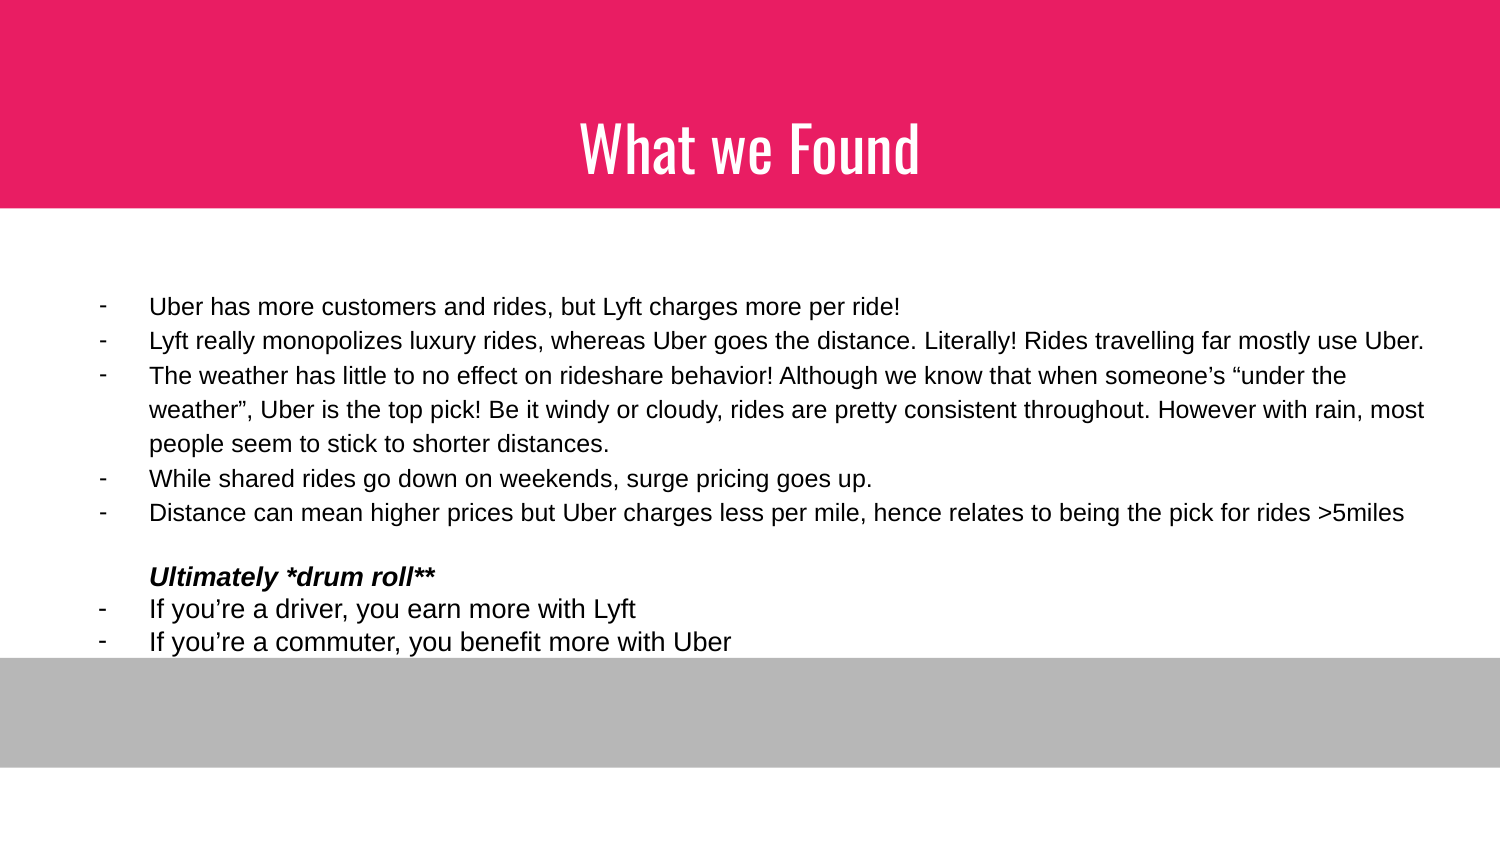

What we Found
Uber has more customers and rides, but Lyft charges more per ride!
Lyft really monopolizes luxury rides, whereas Uber goes the distance. Literally! Rides travelling far mostly use Uber.
The weather has little to no effect on rideshare behavior! Although we know that when someone’s “under the weather”, Uber is the top pick! Be it windy or cloudy, rides are pretty consistent throughout. However with rain, most people seem to stick to shorter distances.
While shared rides go down on weekends, surge pricing goes up.
Distance can mean higher prices but Uber charges less per mile, hence relates to being the pick for rides >5miles

Ultimately *drum roll**
If you’re a driver, you earn more with Lyft
If you’re a commuter, you benefit more with Uber